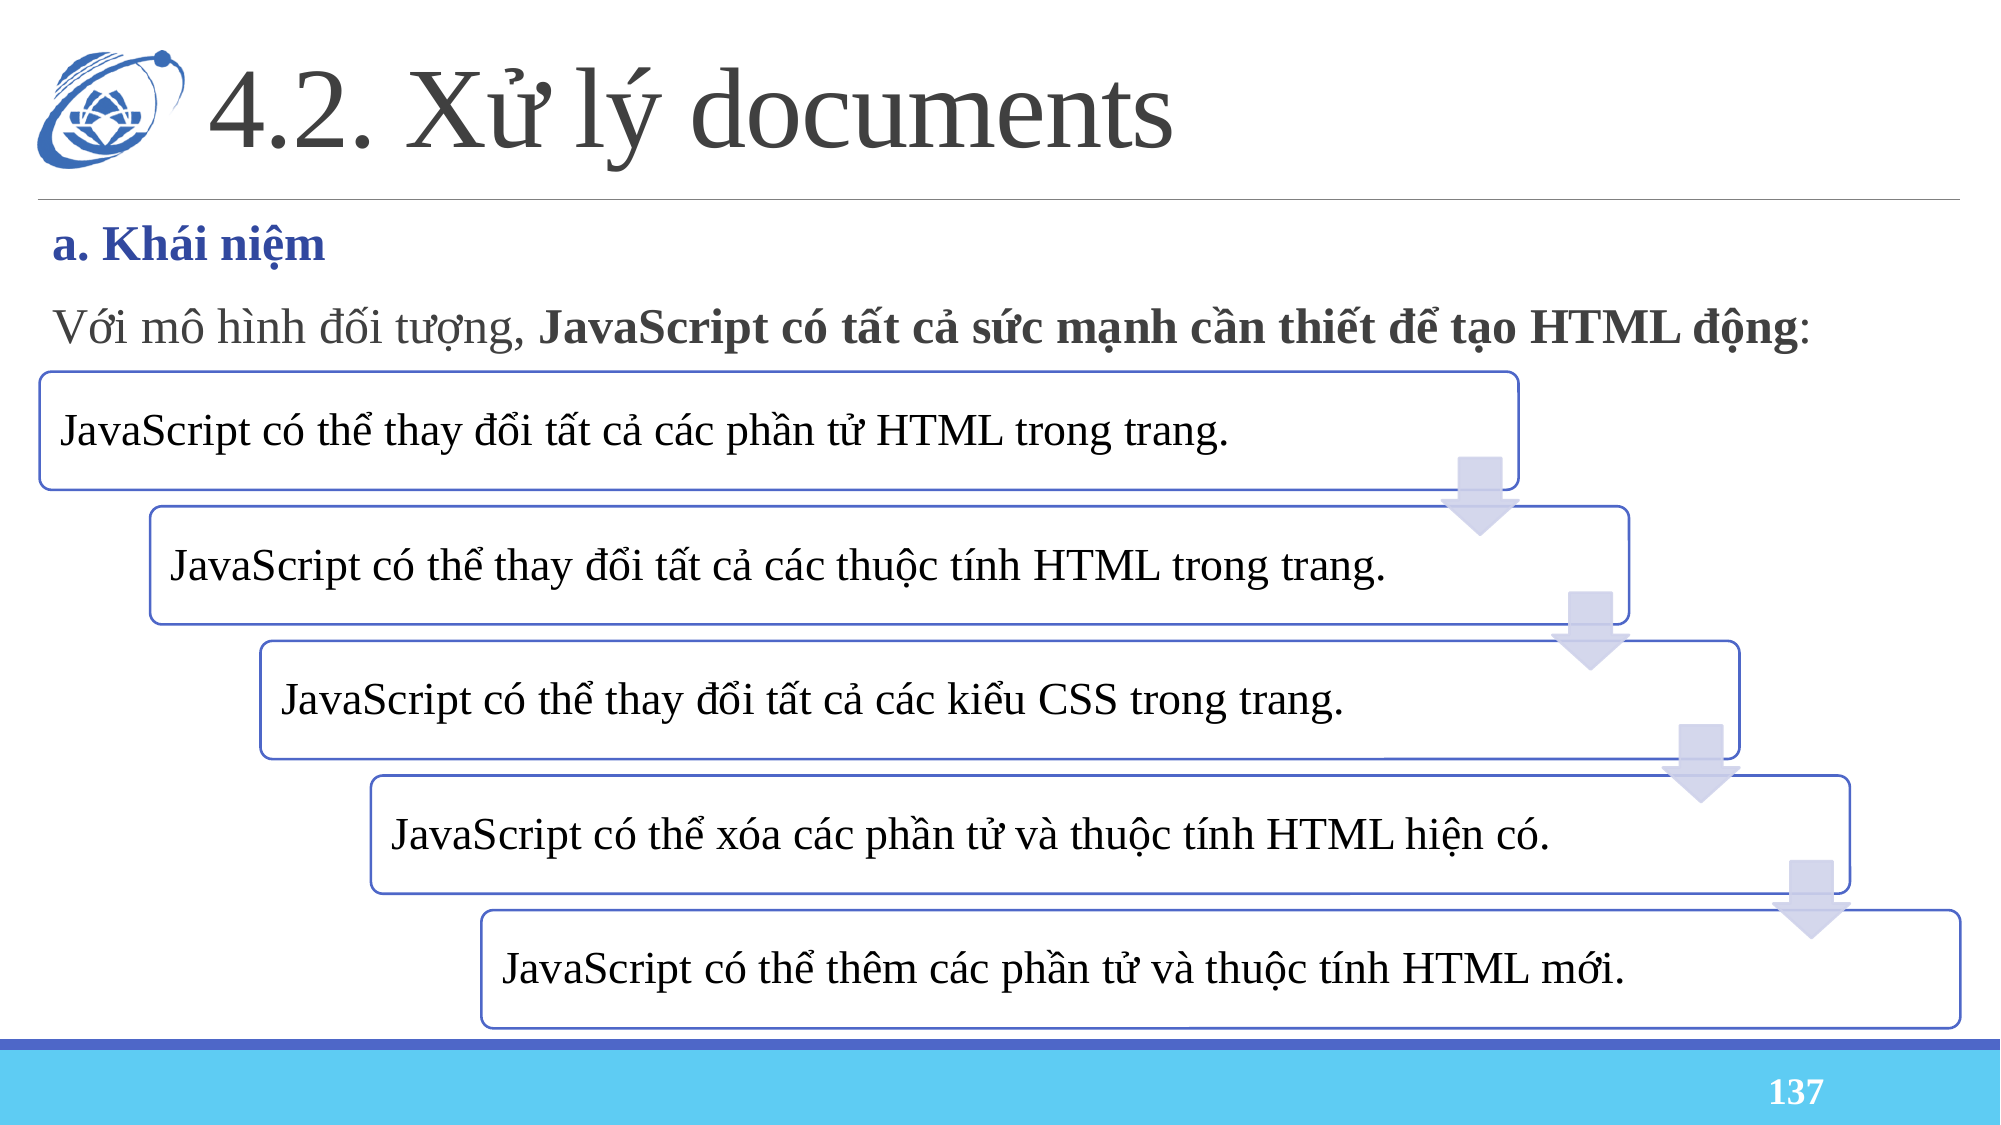

# 4.2. Xử lý documents
a. Khái niệm
Với mô hình đối tượng, JavaScript có tất cả sức mạnh cần thiết để tạo HTML động:
JavaScript có thể thay đổi tất cả các phần tử HTML trong trang.
JavaScript có thể thay đổi tất cả các thuộc tính HTML trong trang.
JavaScript có thể thay đổi tất cả các kiểu CSS trong trang.
JavaScript có thể xóa các phần tử và thuộc tính HTML hiện có.
JavaScript có thể thêm các phần tử và thuộc tính HTML mới.

137